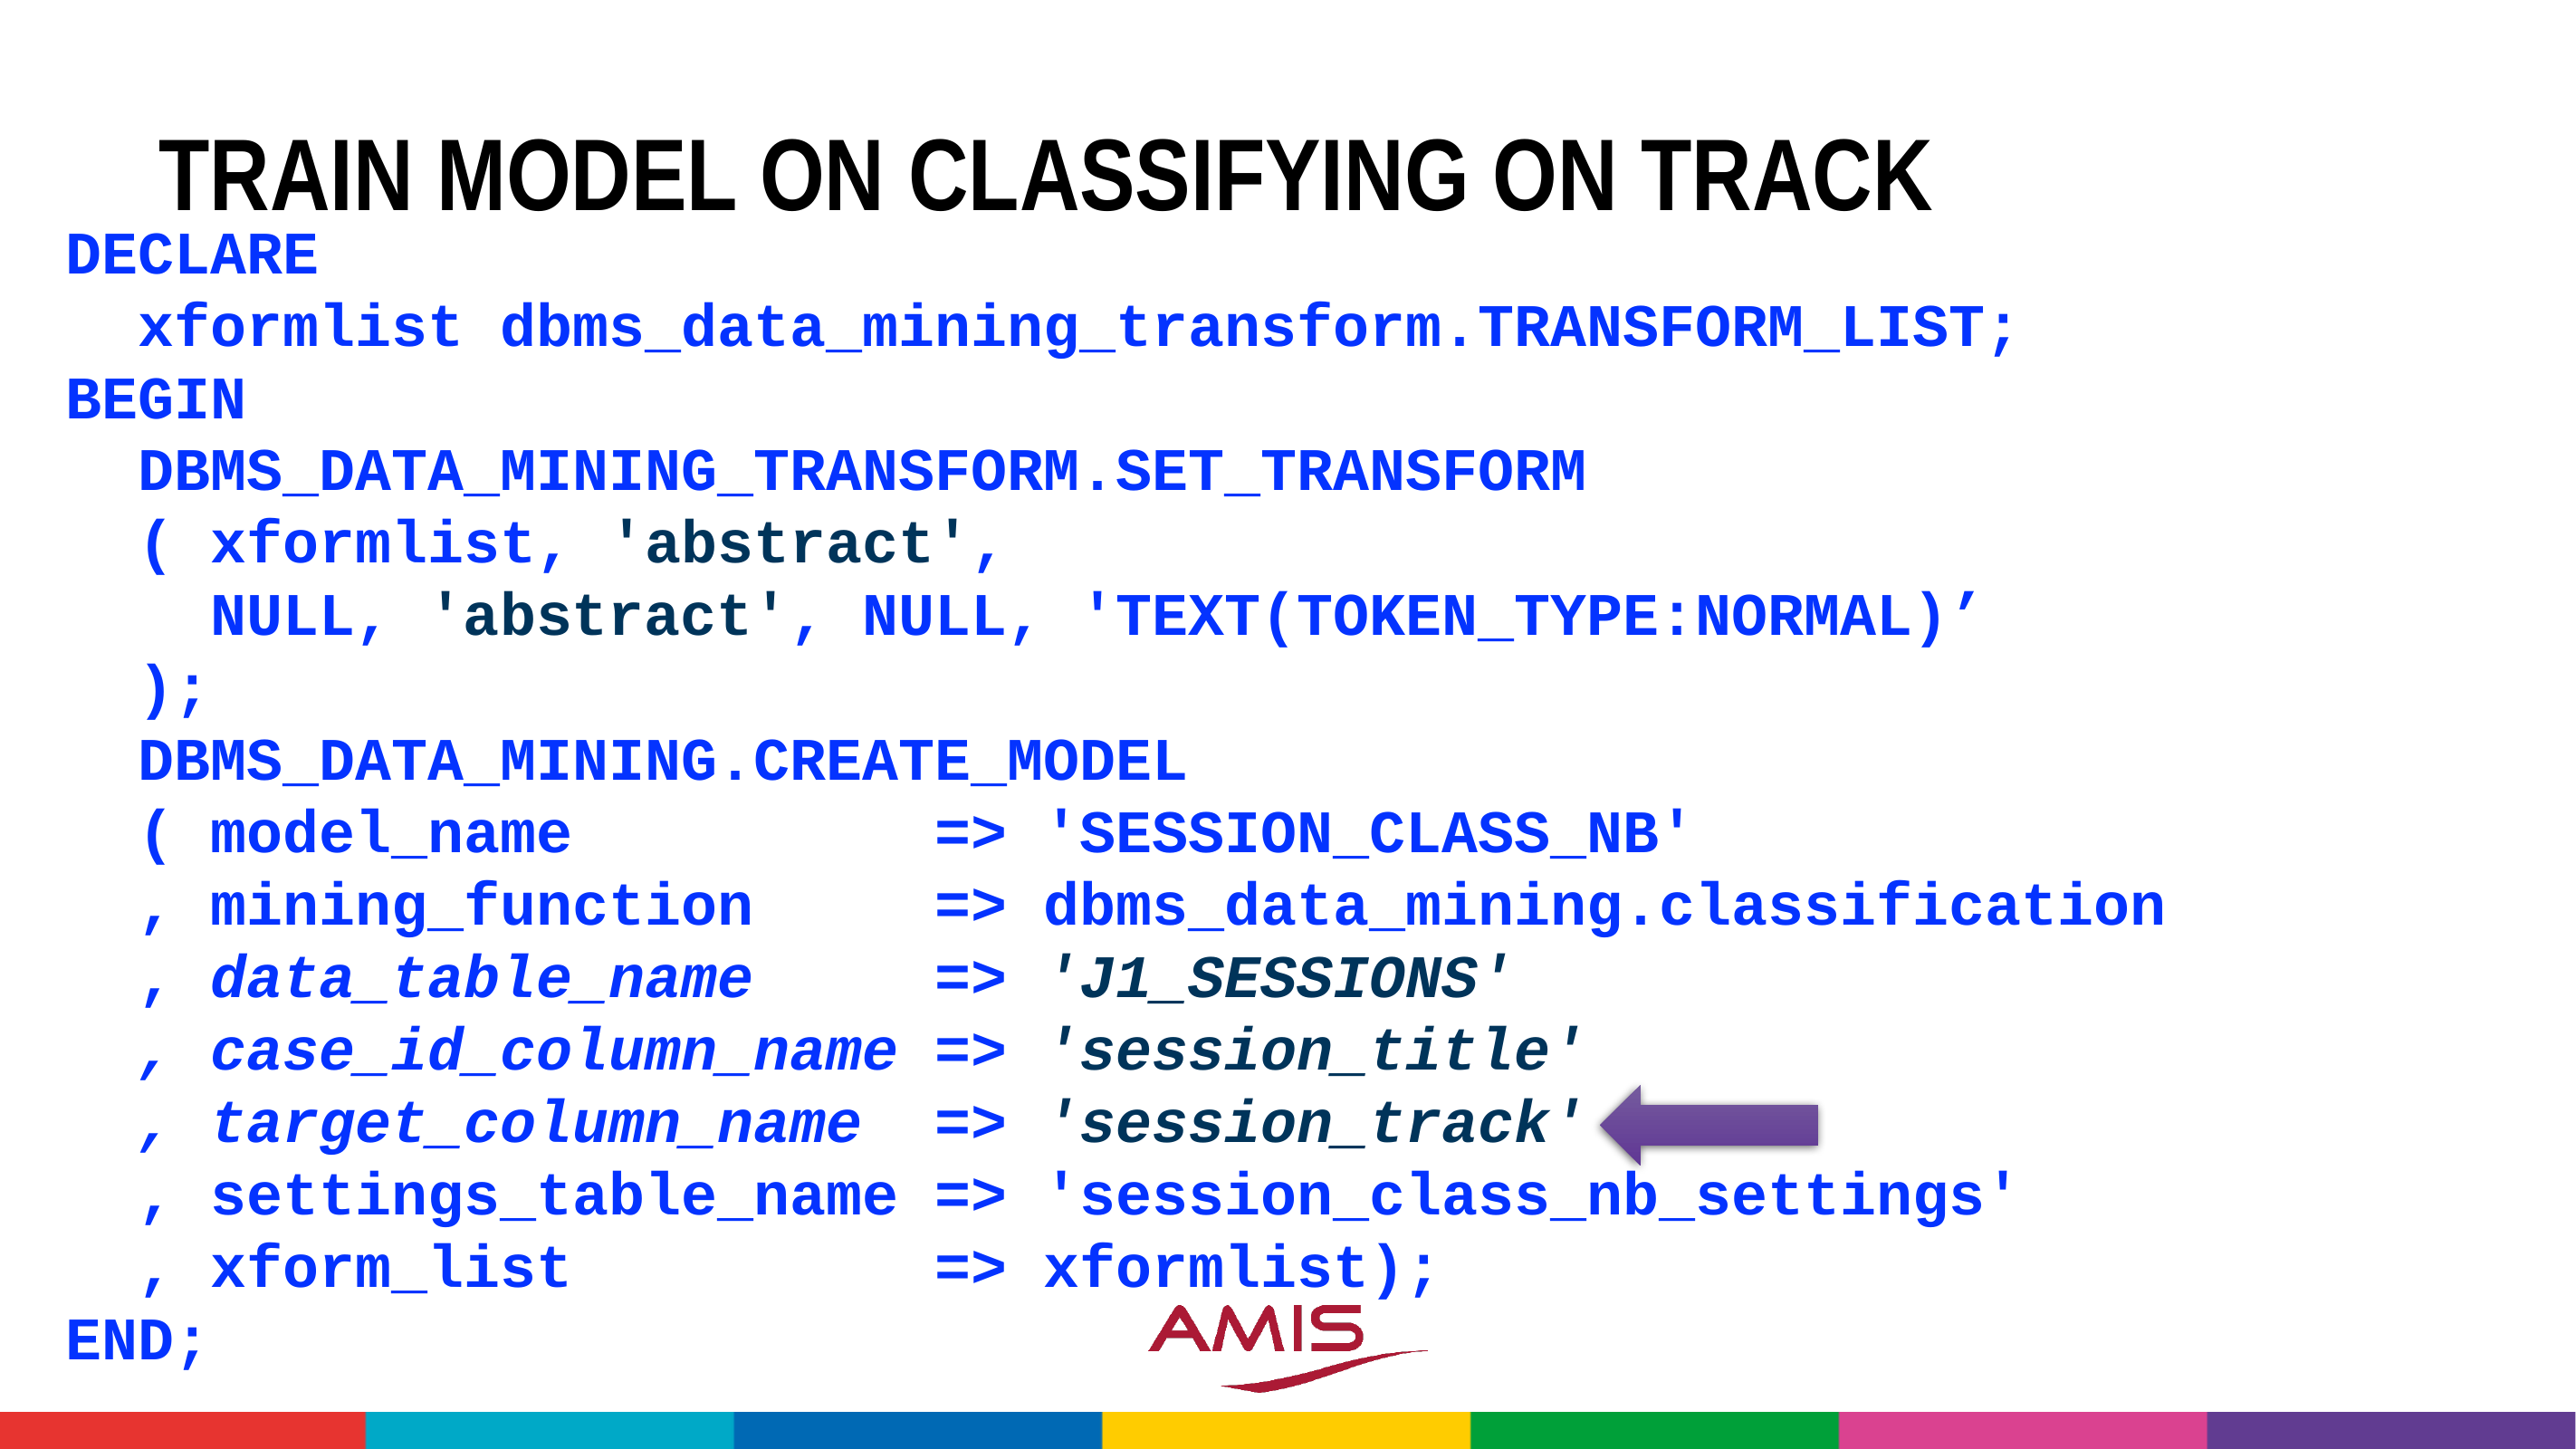

# Train model on classifying on track
DECLARE
  xformlist dbms_data_mining_transform.TRANSFORM_LIST;
BEGIN
  DBMS_DATA_MINING_TRANSFORM.SET_TRANSFORM
  ( xformlist, 'abstract',
    NULL, 'abstract', NULL, 'TEXT(TOKEN_TYPE:NORMAL)’
  );
  DBMS_DATA_MINING.CREATE_MODEL
  ( model_name          => 'SESSION_CLASS_NB'
  , mining_function     => dbms_data_mining.classification
  , data_table_name     => 'J1_SESSIONS'
  , case_id_column_name => 'session_title'
  , target_column_name  => 'session_track'
  , settings_table_name => 'session_class_nb_settings'
  , xform_list          => xformlist);
END;